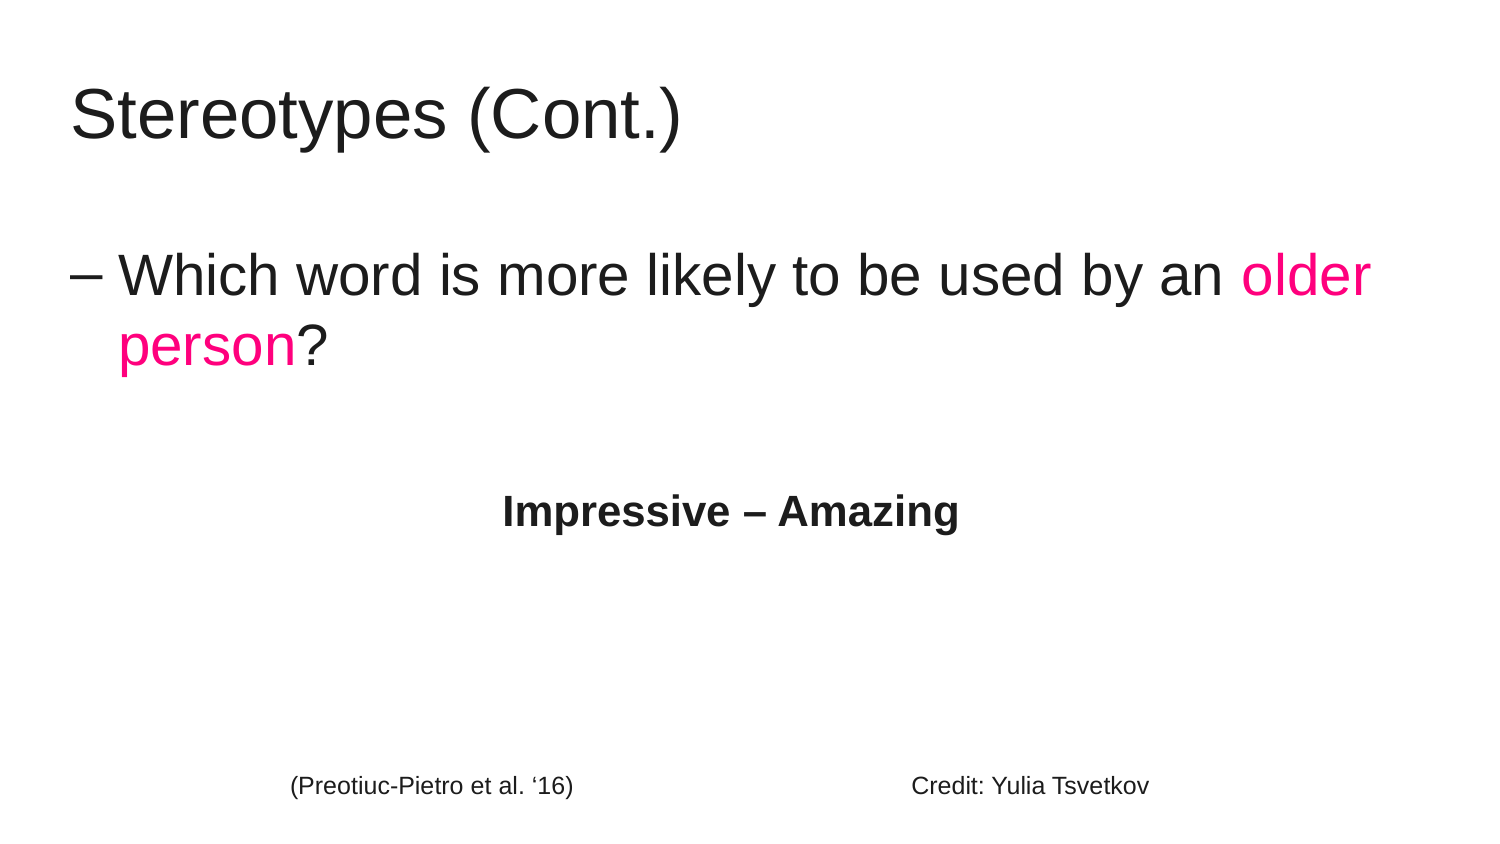

Stereotypes (Cont.)
Which word is more likely to be used by an older person?

Impressive – Amazing
(Preotiuc-Pietro et al. ‘16)
Credit: Yulia Tsvetkov